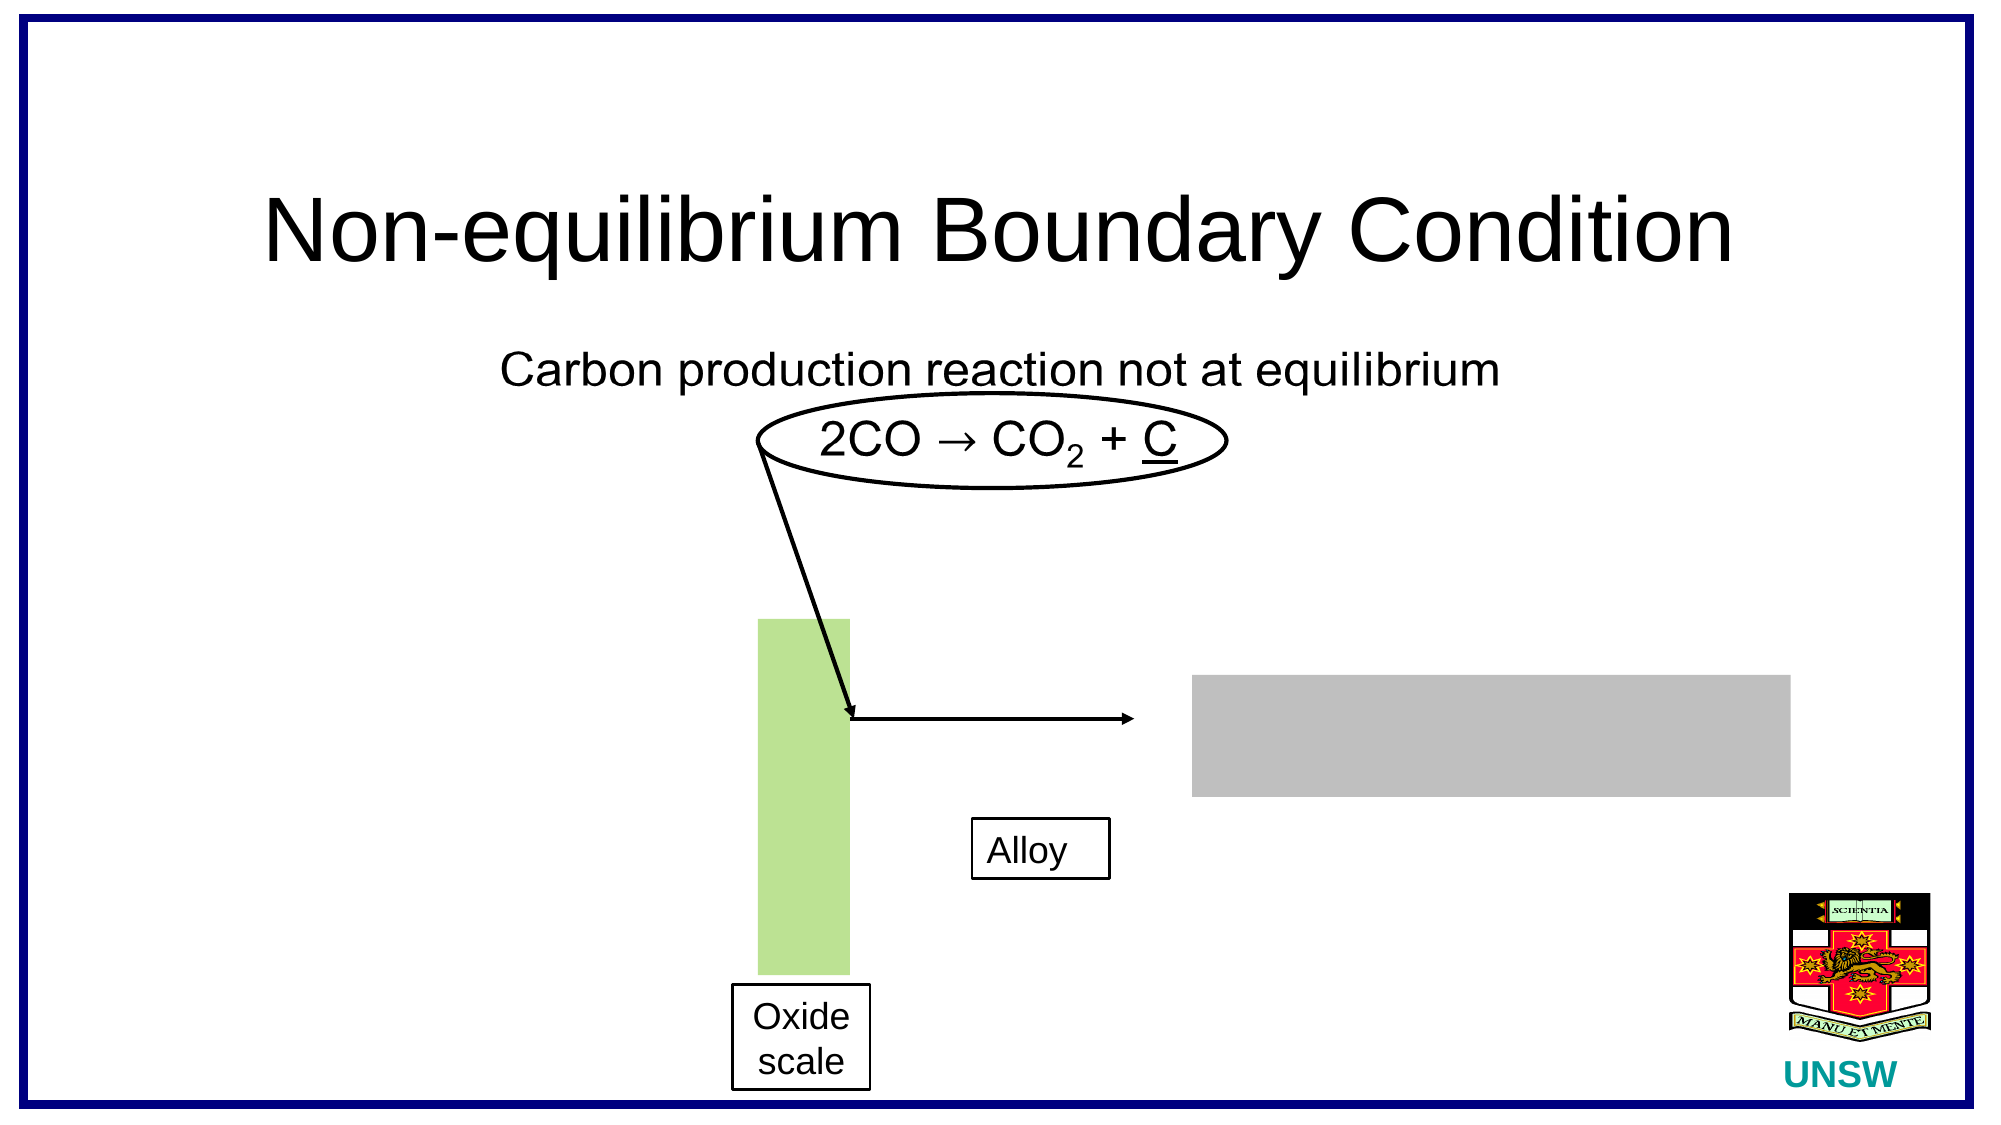

# Non-equilibrium Boundary Condition

Alloy
Oxide scale